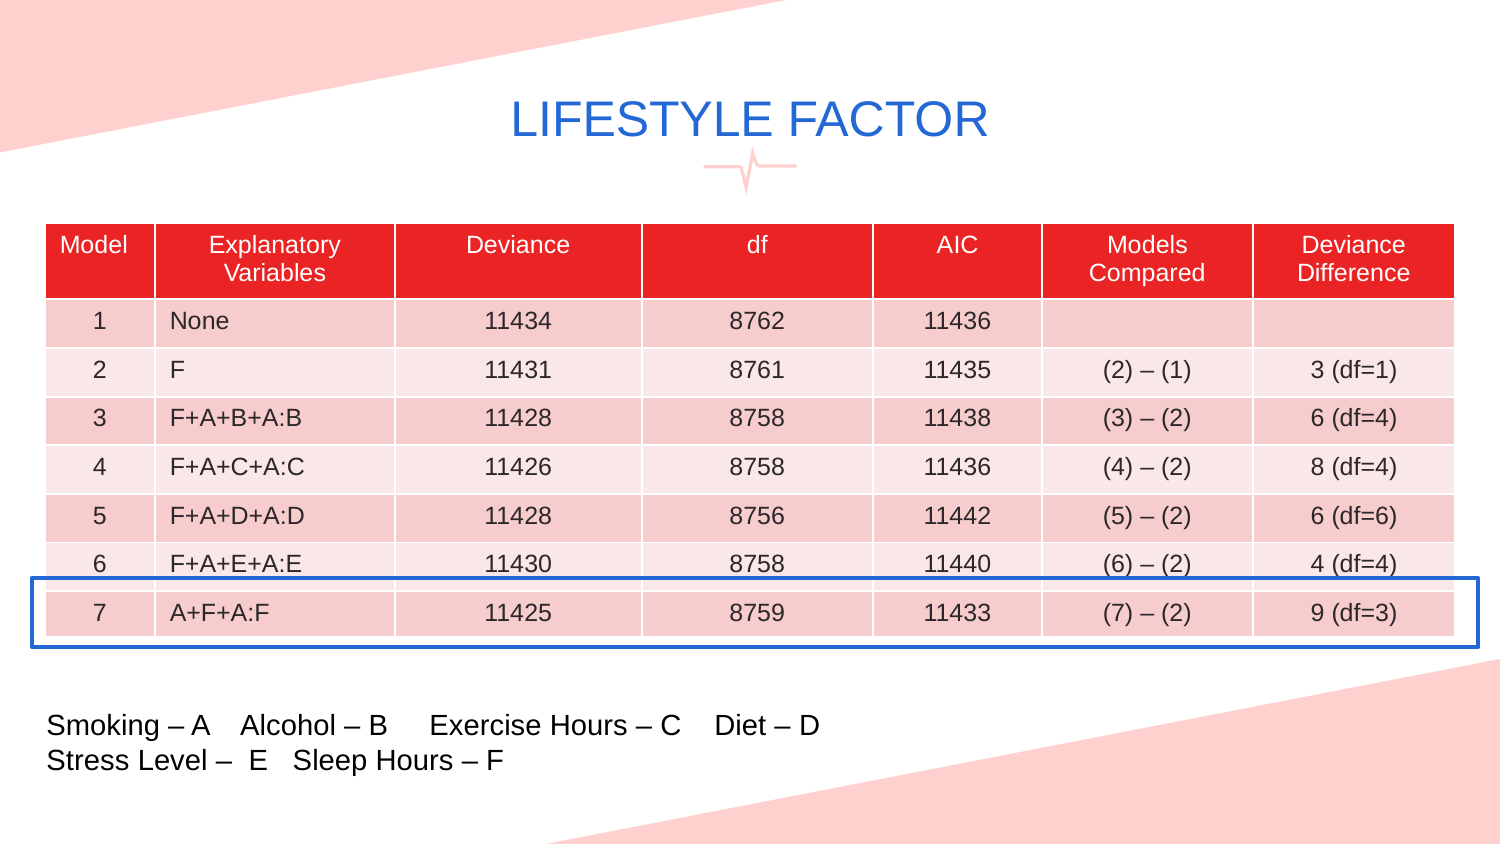

# LIFESTYLE FACTOR
| Model | Explanatory Variables | Deviance | df | AIC | Models Compared | Deviance Difference |
| --- | --- | --- | --- | --- | --- | --- |
| 1 | None | 11434 | 8762 | 11436 |  |  |
| 2 | F | 11431 | 8761 | 11435 | (2) – (1) | 3 (df=1) |
| 3 | F+A+B+A:B | 11428 | 8758 | 11438 | (3) – (2) | 6 (df=4) |
| 4 | F+A+C+A:C | 11426 | 8758 | 11436 | (4) – (2) | 8 (df=4) |
| 5 | F+A+D+A:D | 11428 | 8756 | 11442 | (5) – (2) | 6 (df=6) |
| 6 | F+A+E+A:E | 11430 | 8758 | 11440 | (6) – (2) | 4 (df=4) |
| 7 | A+F+A:F | 11425 | 8759 | 11433 | (7) – (2) | 9 (df=3) |

Smoking – A    Alcohol – B     Exercise Hours – C    Diet – D
Stress Level –  E   Sleep Hours – F